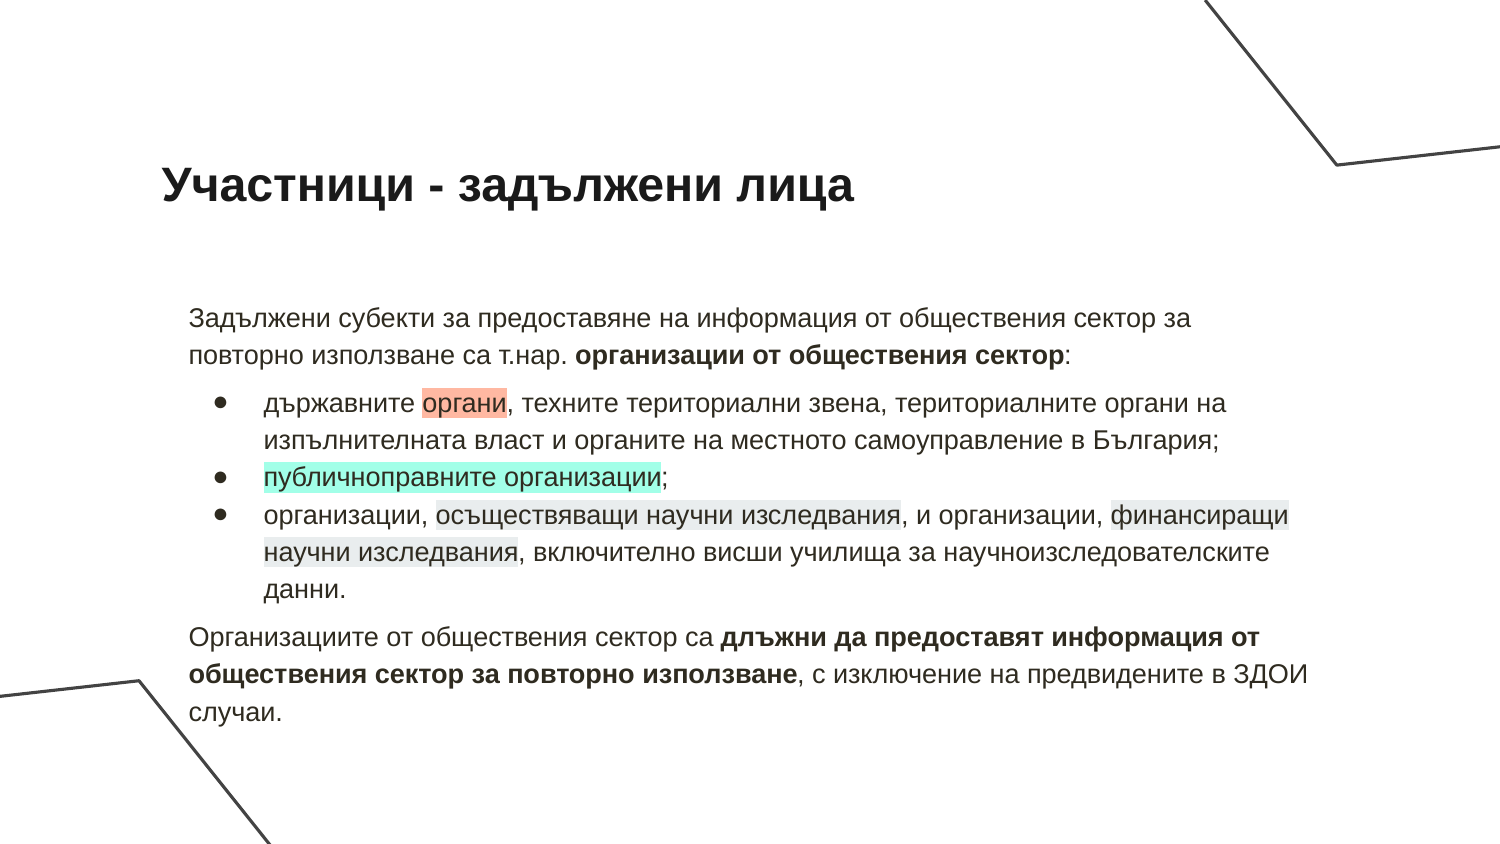

# Участници - задължени лица
Задължени субекти за предоставяне на информация от обществения сектор за повторно използване са т.нар. организации от обществения сектор:
държавните органи, техните териториални звена, териториалните органи на изпълнителната власт и органите на местното самоуправление в България;
публичноправните организации;
организации, осъществяващи научни изследвания, и организации, финансиращи научни изследвания, включително висши училища за научноизследователските данни.
Организациите от обществения сектор са длъжни да предоставят информация от обществения сектор за повторно използване, с изключение на предвидените в ЗДОИ случаи.